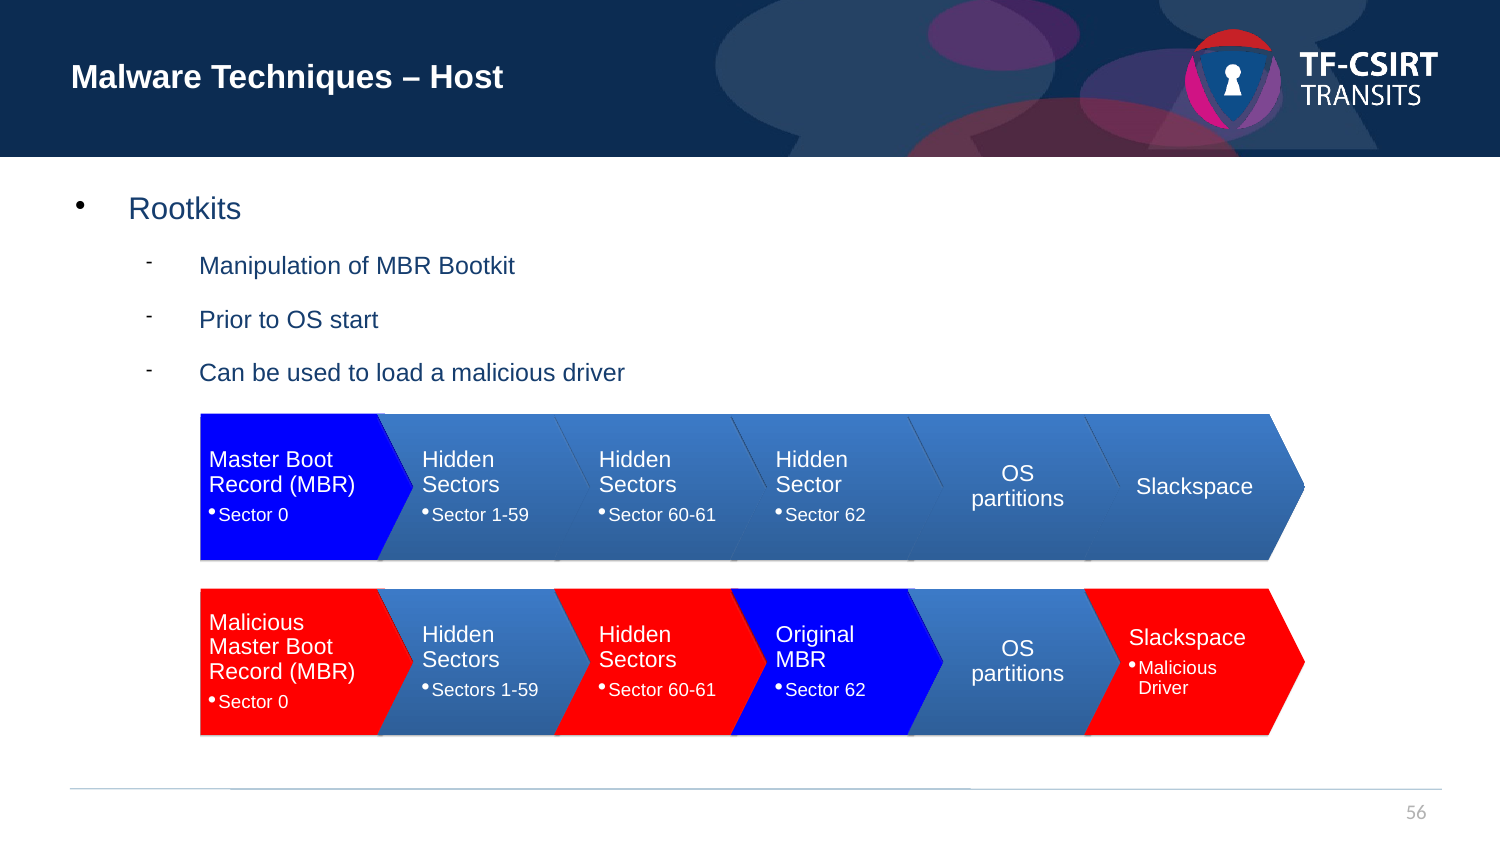

Malware Techniques – Host
Rootkits
Manipulation of MBR Bootkit
Prior to OS start
Can be used to load a malicious driver
Master Boot Record (MBR)
Sector 0
Hidden Sectors
Sector 1-59
Hidden Sectors
Sector 60-61
Hidden Sector
Sector 62
OS partitions
Slackspace
Malicious Master Boot Record (MBR)
Sector 0
Hidden Sectors
Sectors 1-59
Hidden Sectors
Sector 60-61
Original MBR
Sector 62
OS partitions
Slackspace
Malicious Driver
56